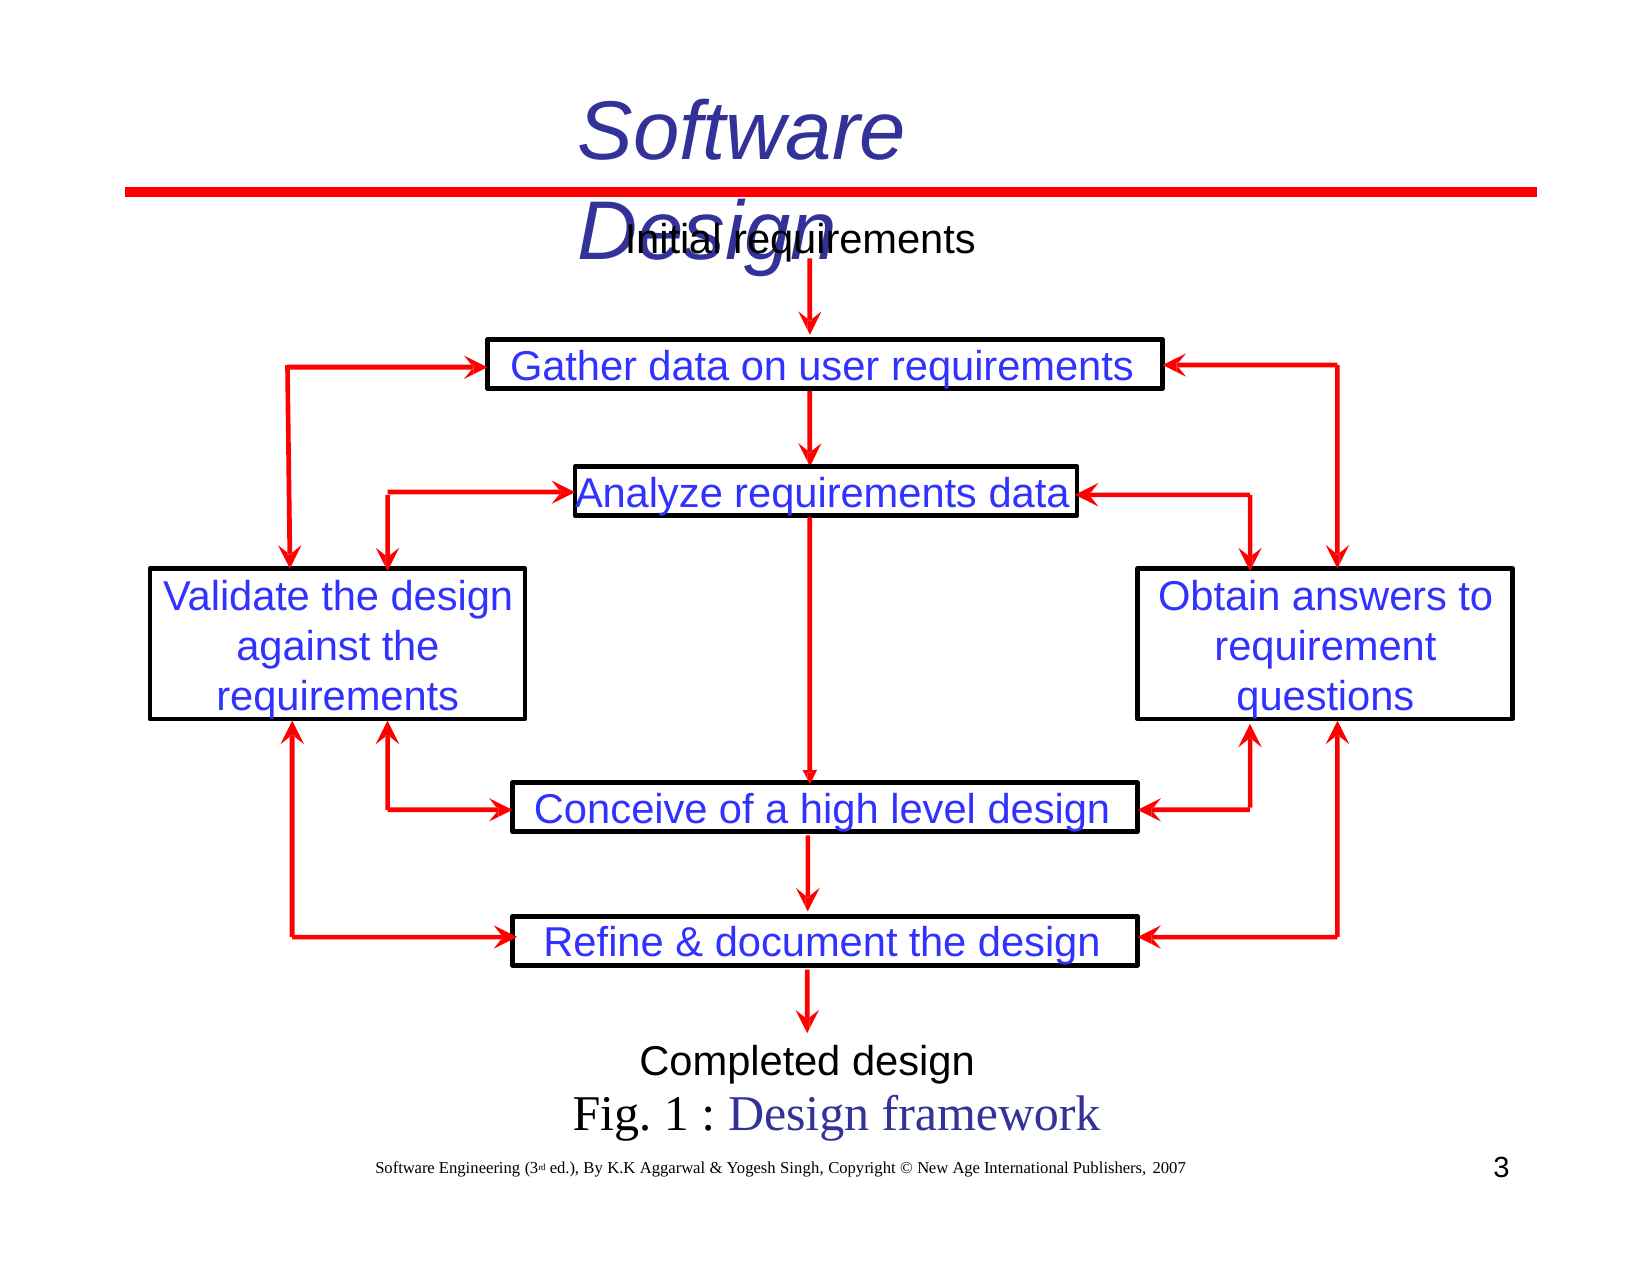

# Software Design

Initial requirements

Gather data on user requirements

Analyze requirements data

Validate the design  against the  requirements
Obtain answers to  requirement  questions

Conceive of a high level design

Refine & document the design

Completed design
Fig. 1 : Design framework
3
Software Engineering (3rd  ed.), By K.K Aggarwal & Yogesh Singh, Copyright © New Age International Publishers, 2007